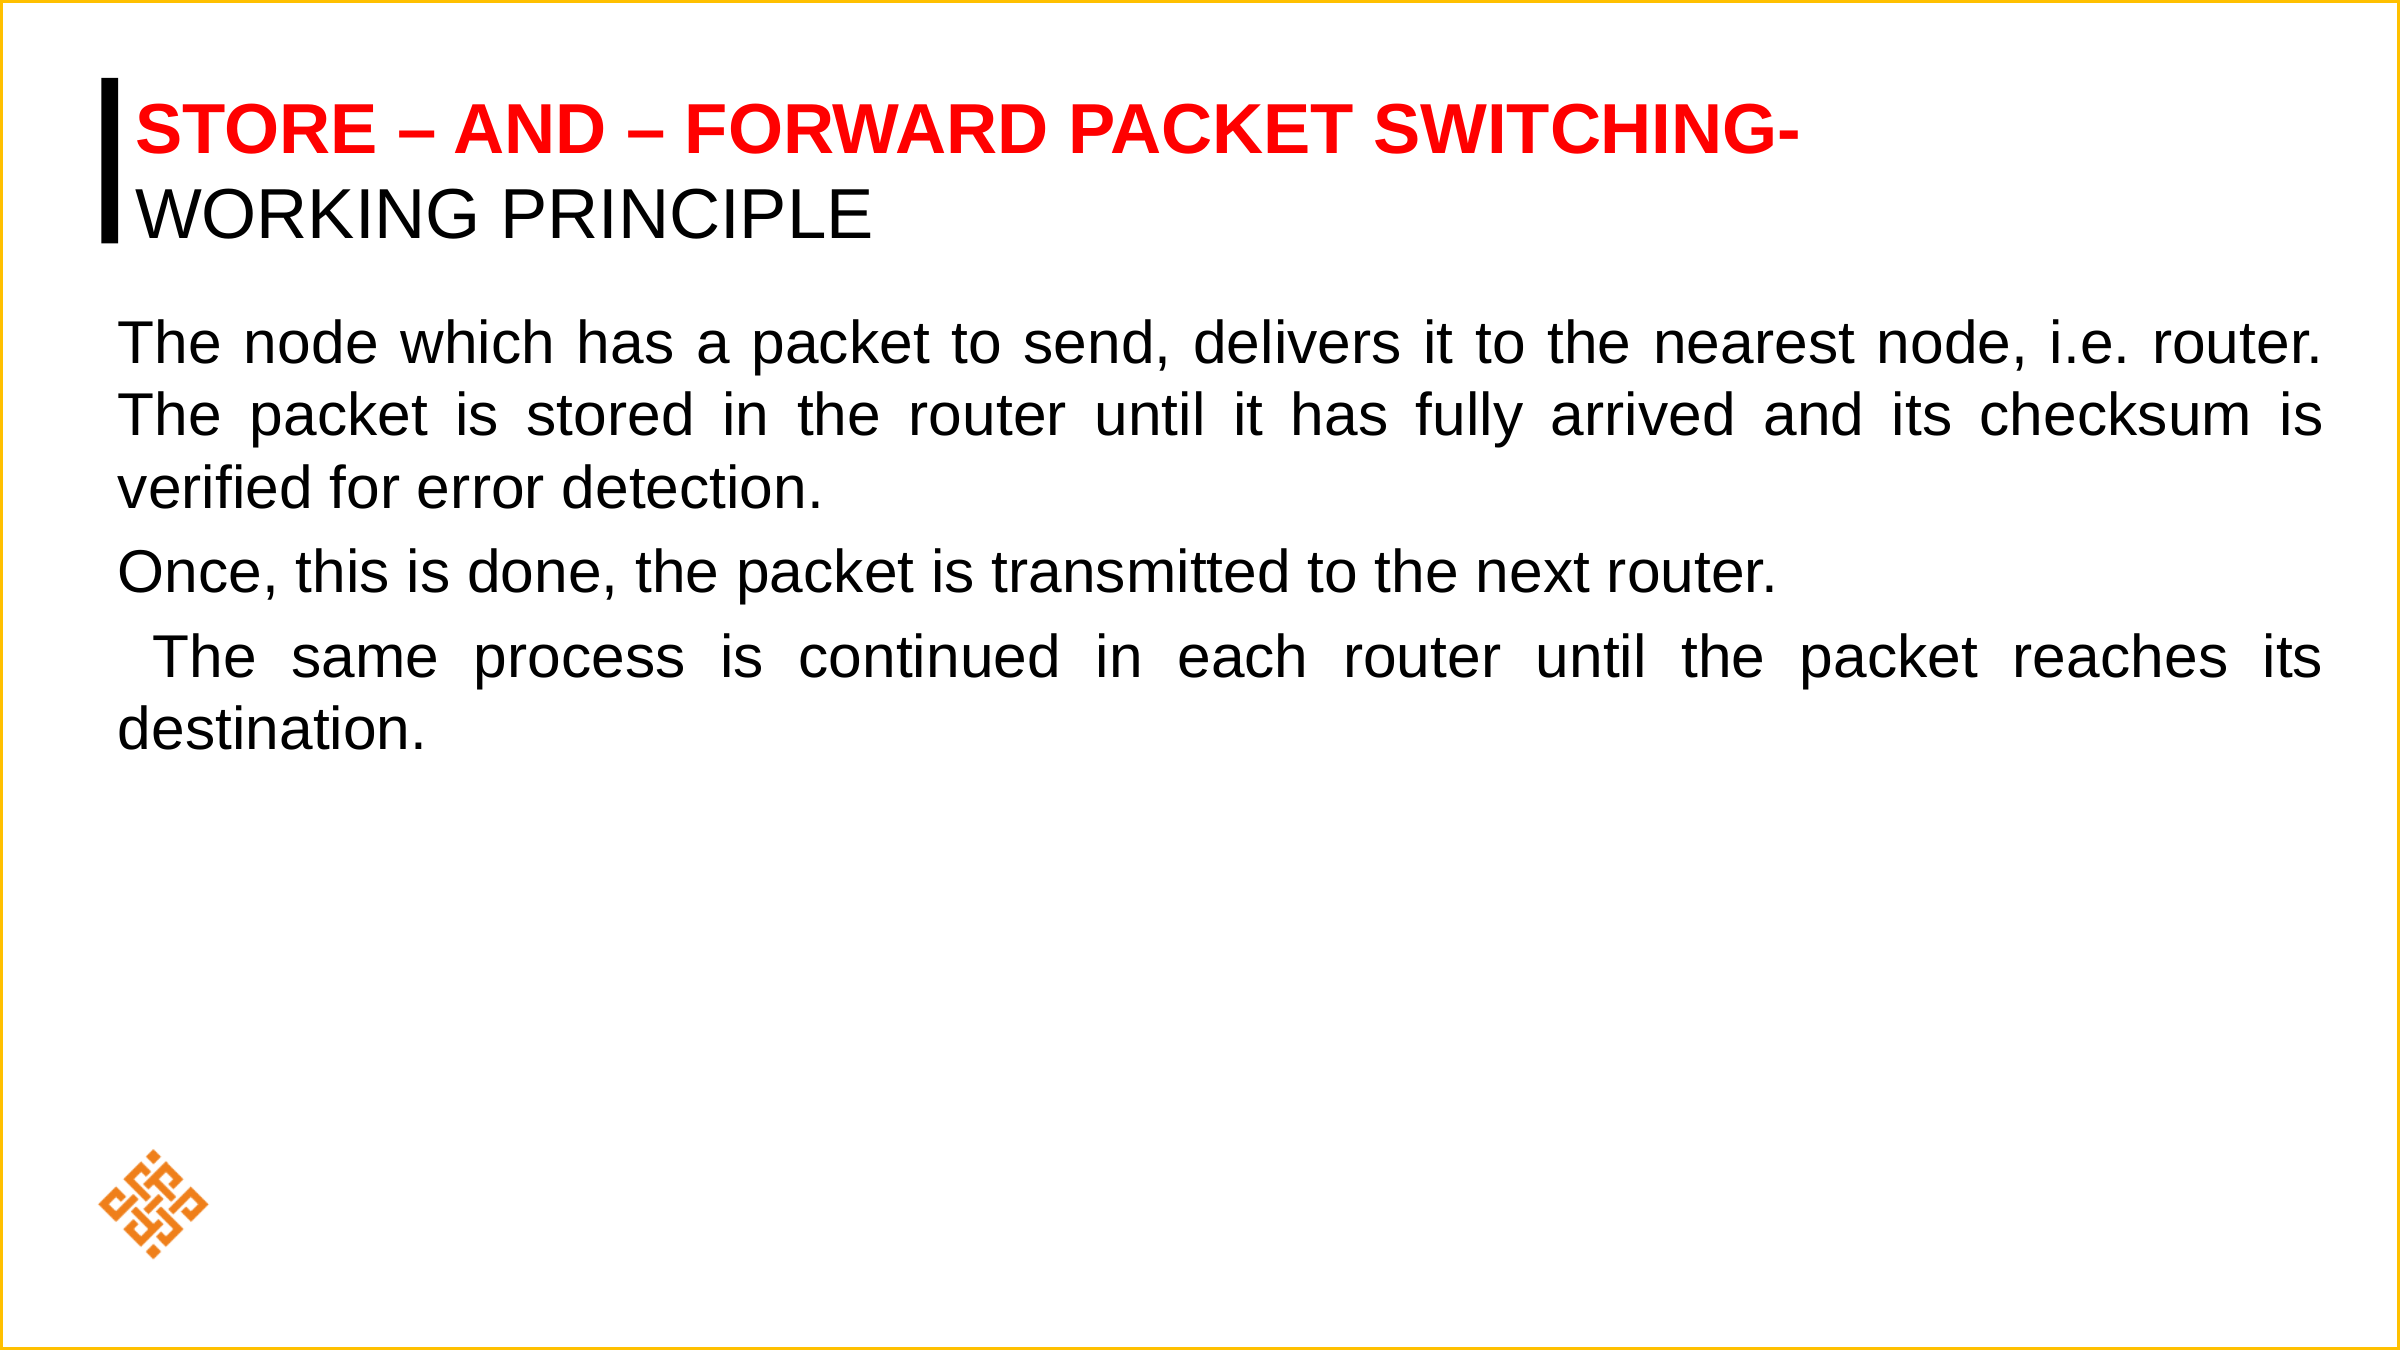

# Store – and – Forward Packet Switching-Working Principle
The node which has a packet to send, delivers it to the nearest node, i.e. router. The packet is stored in the router until it has fully arrived and its checksum is verified for error detection.
Once, this is done, the packet is transmitted to the next router.
 The same process is continued in each router until the packet reaches its destination.